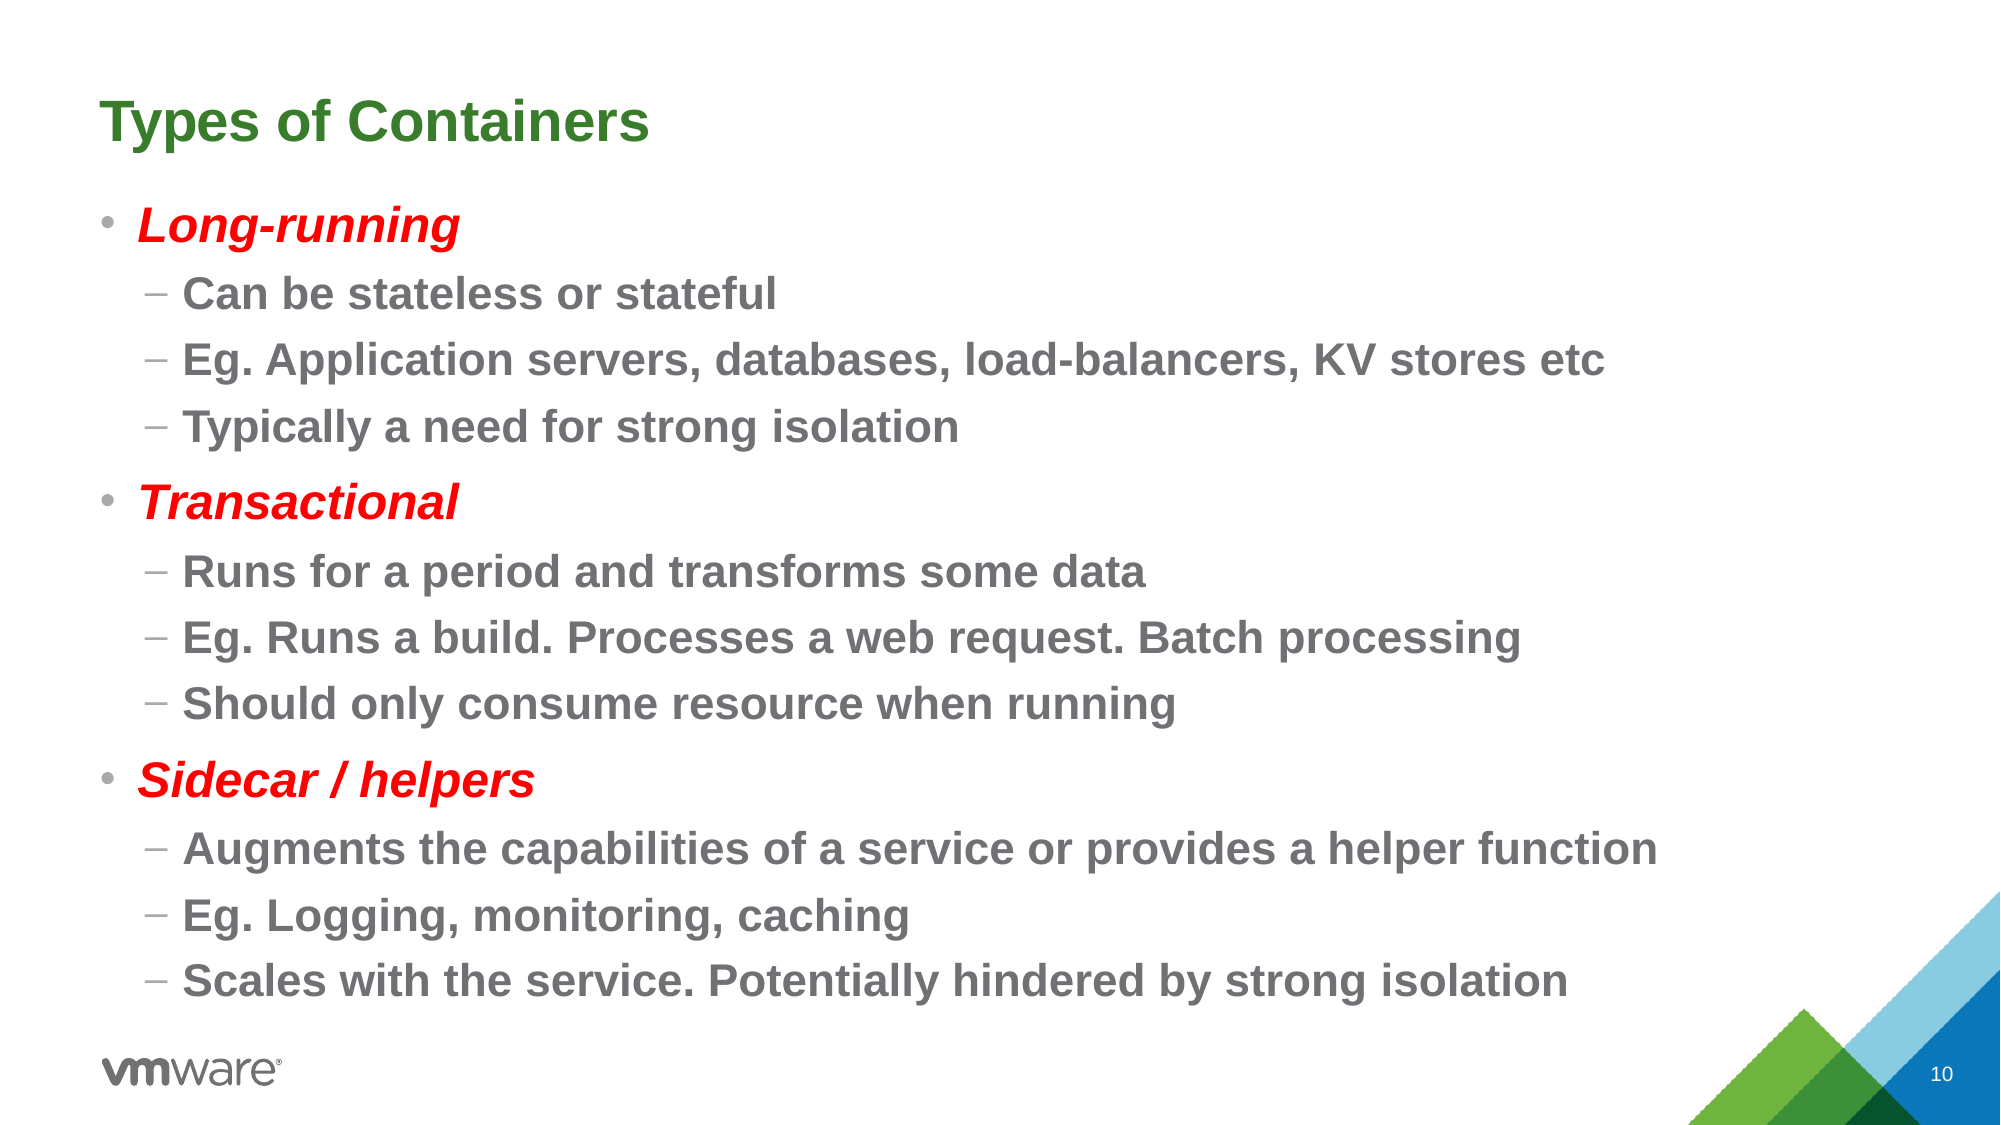

# Types of Containers
Long-running
Can be stateless or stateful
Eg. Application servers, databases, load-balancers, KV stores etc
Typically a need for strong isolation
Transactional
Runs for a period and transforms some data
Eg. Runs a build. Processes a web request. Batch processing
Should only consume resource when running
Sidecar / helpers
Augments the capabilities of a service or provides a helper function
Eg. Logging, monitoring, caching
Scales with the service. Potentially hindered by strong isolation
10